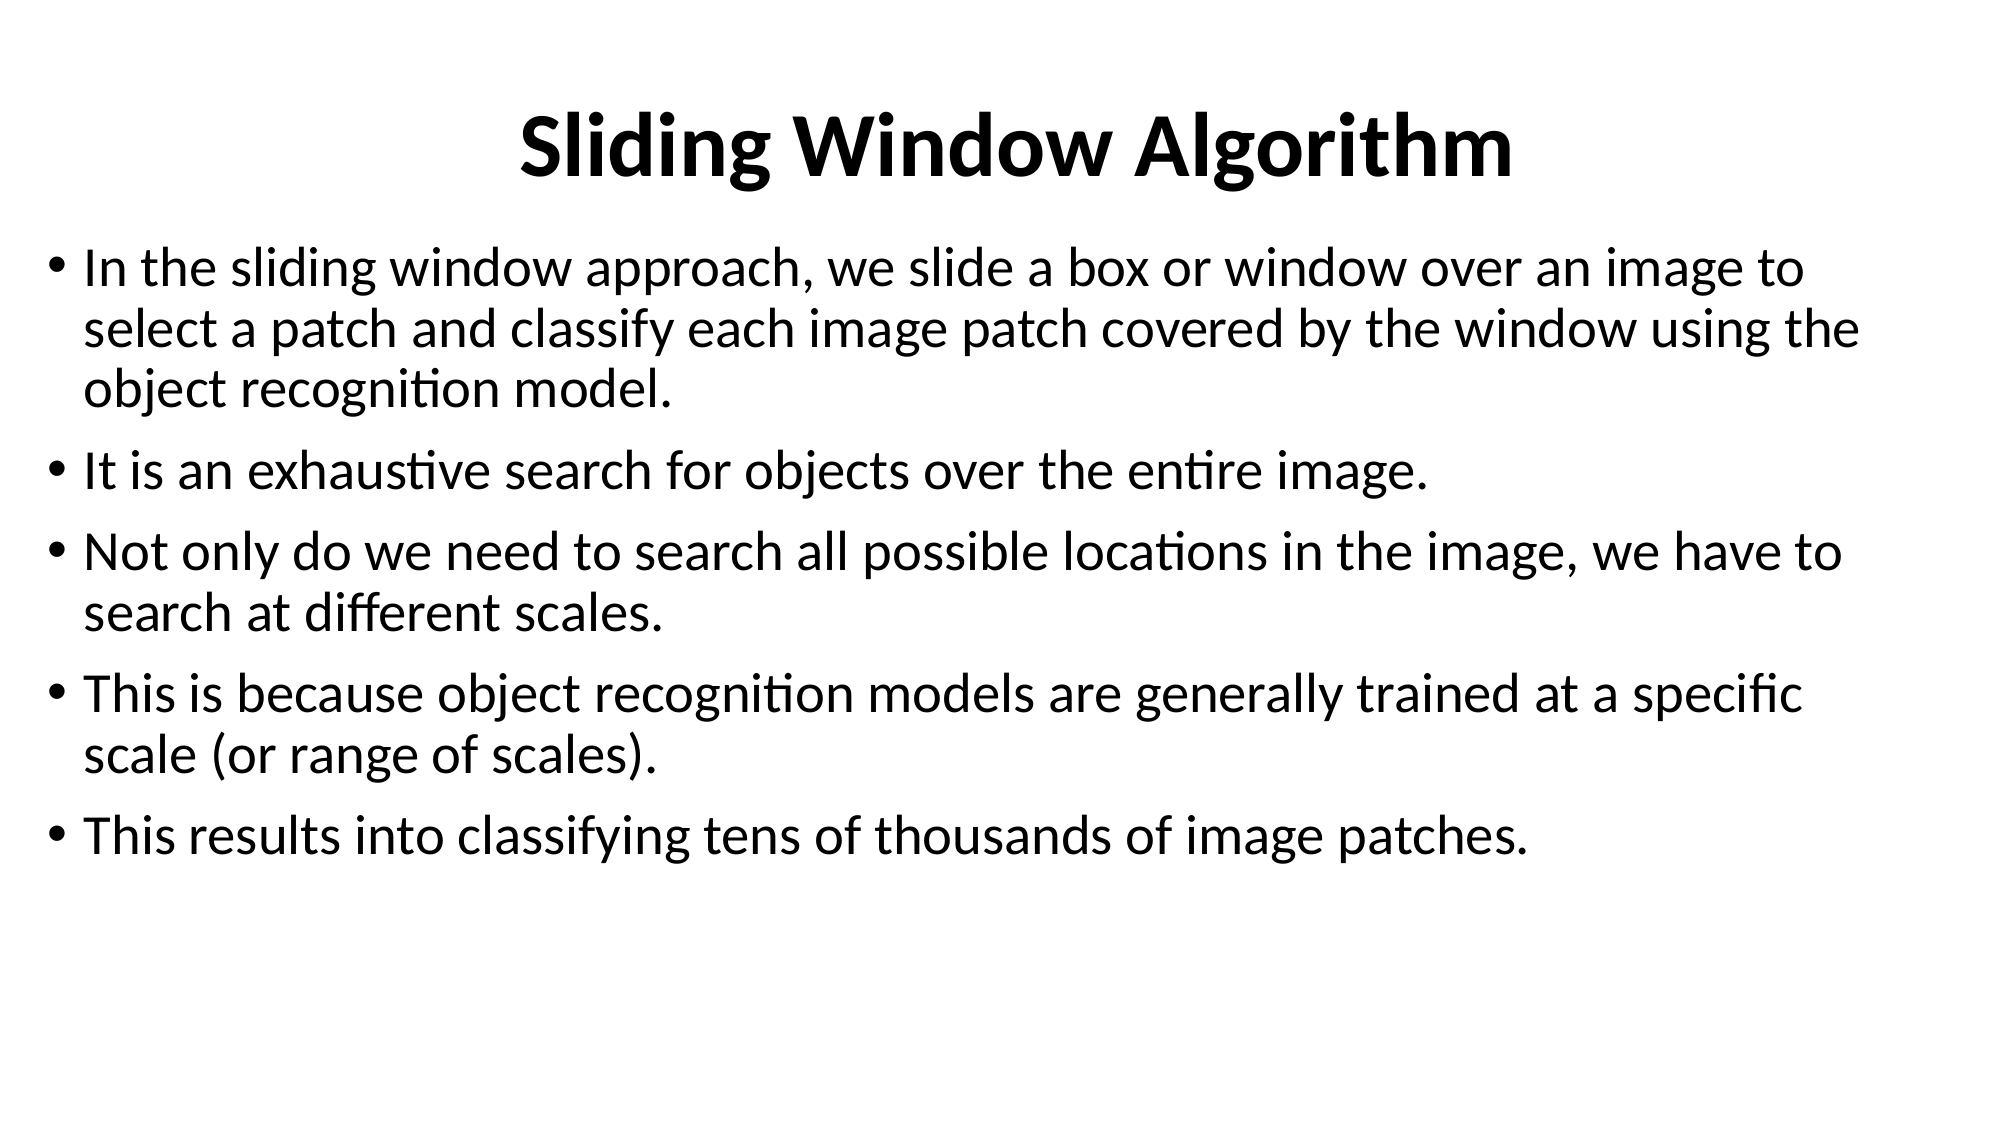

# Sliding Window Algorithm
In the sliding window approach, we slide a box or window over an image to select a patch and classify each image patch covered by the window using the object recognition model.
It is an exhaustive search for objects over the entire image.
Not only do we need to search all possible locations in the image, we have to search at different scales.
This is because object recognition models are generally trained at a specific scale (or range of scales).
This results into classifying tens of thousands of image patches.